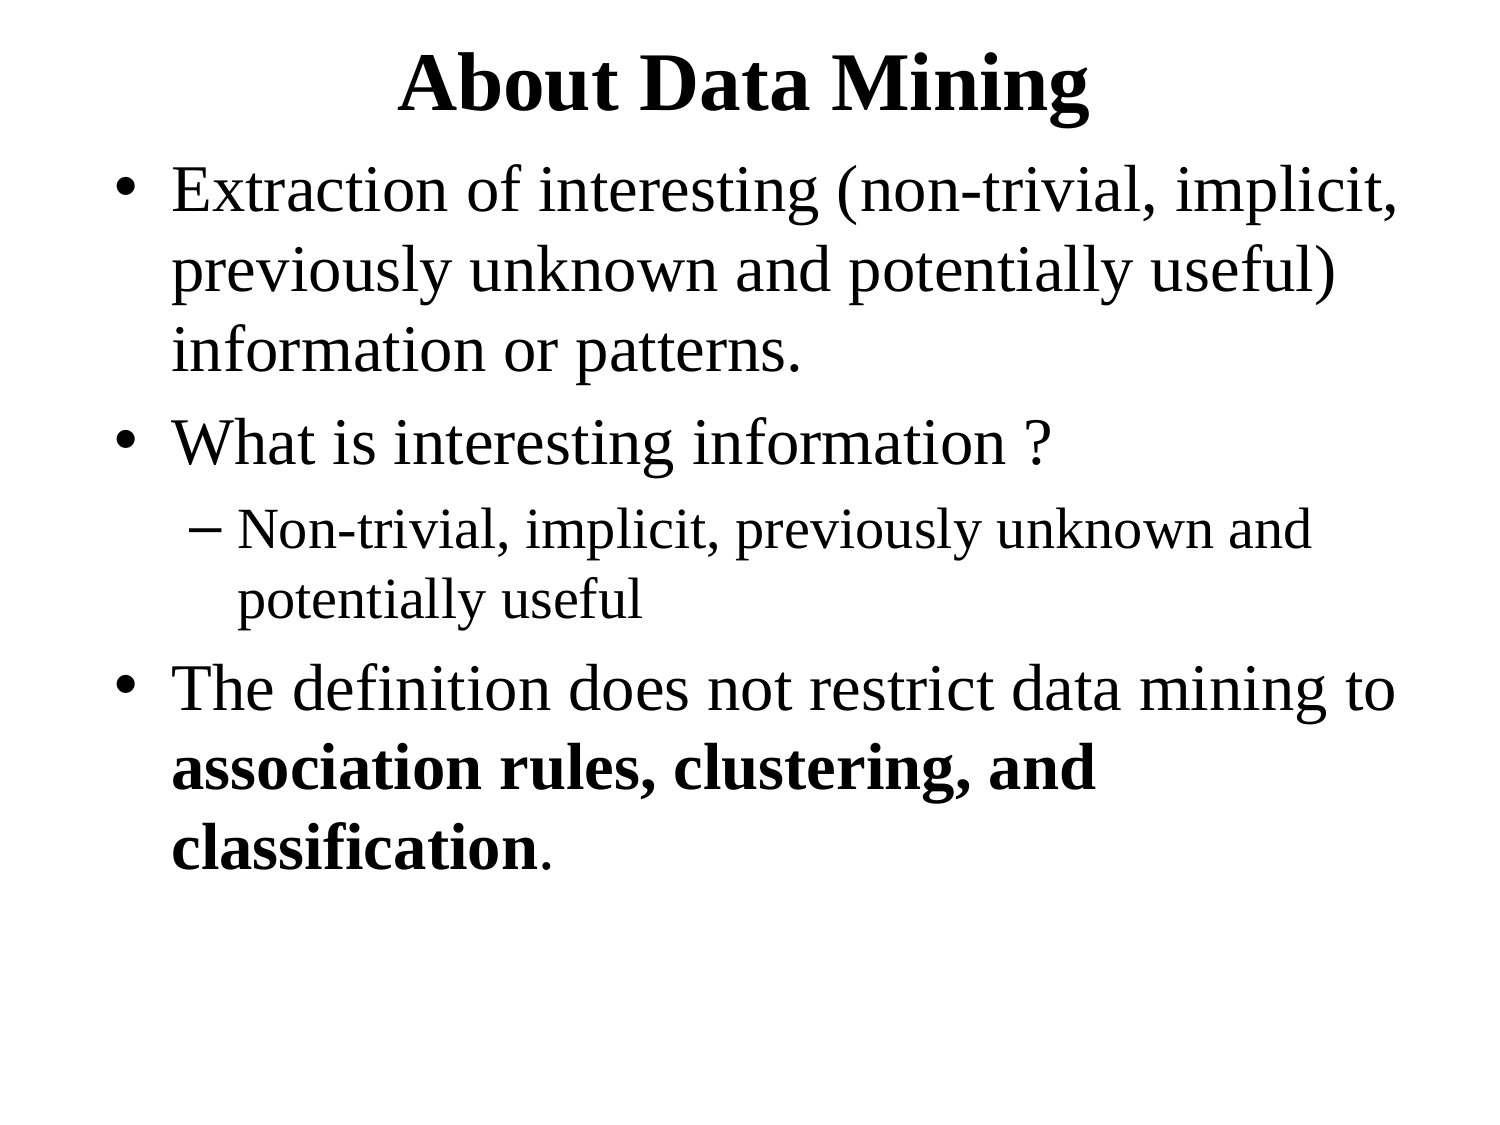

# About Data Mining
Extraction of interesting (non-trivial, implicit, previously unknown and potentially useful) information or patterns.
What is interesting information ?
Non-trivial, implicit, previously unknown and potentially useful
The definition does not restrict data mining to association rules, clustering, and classification.